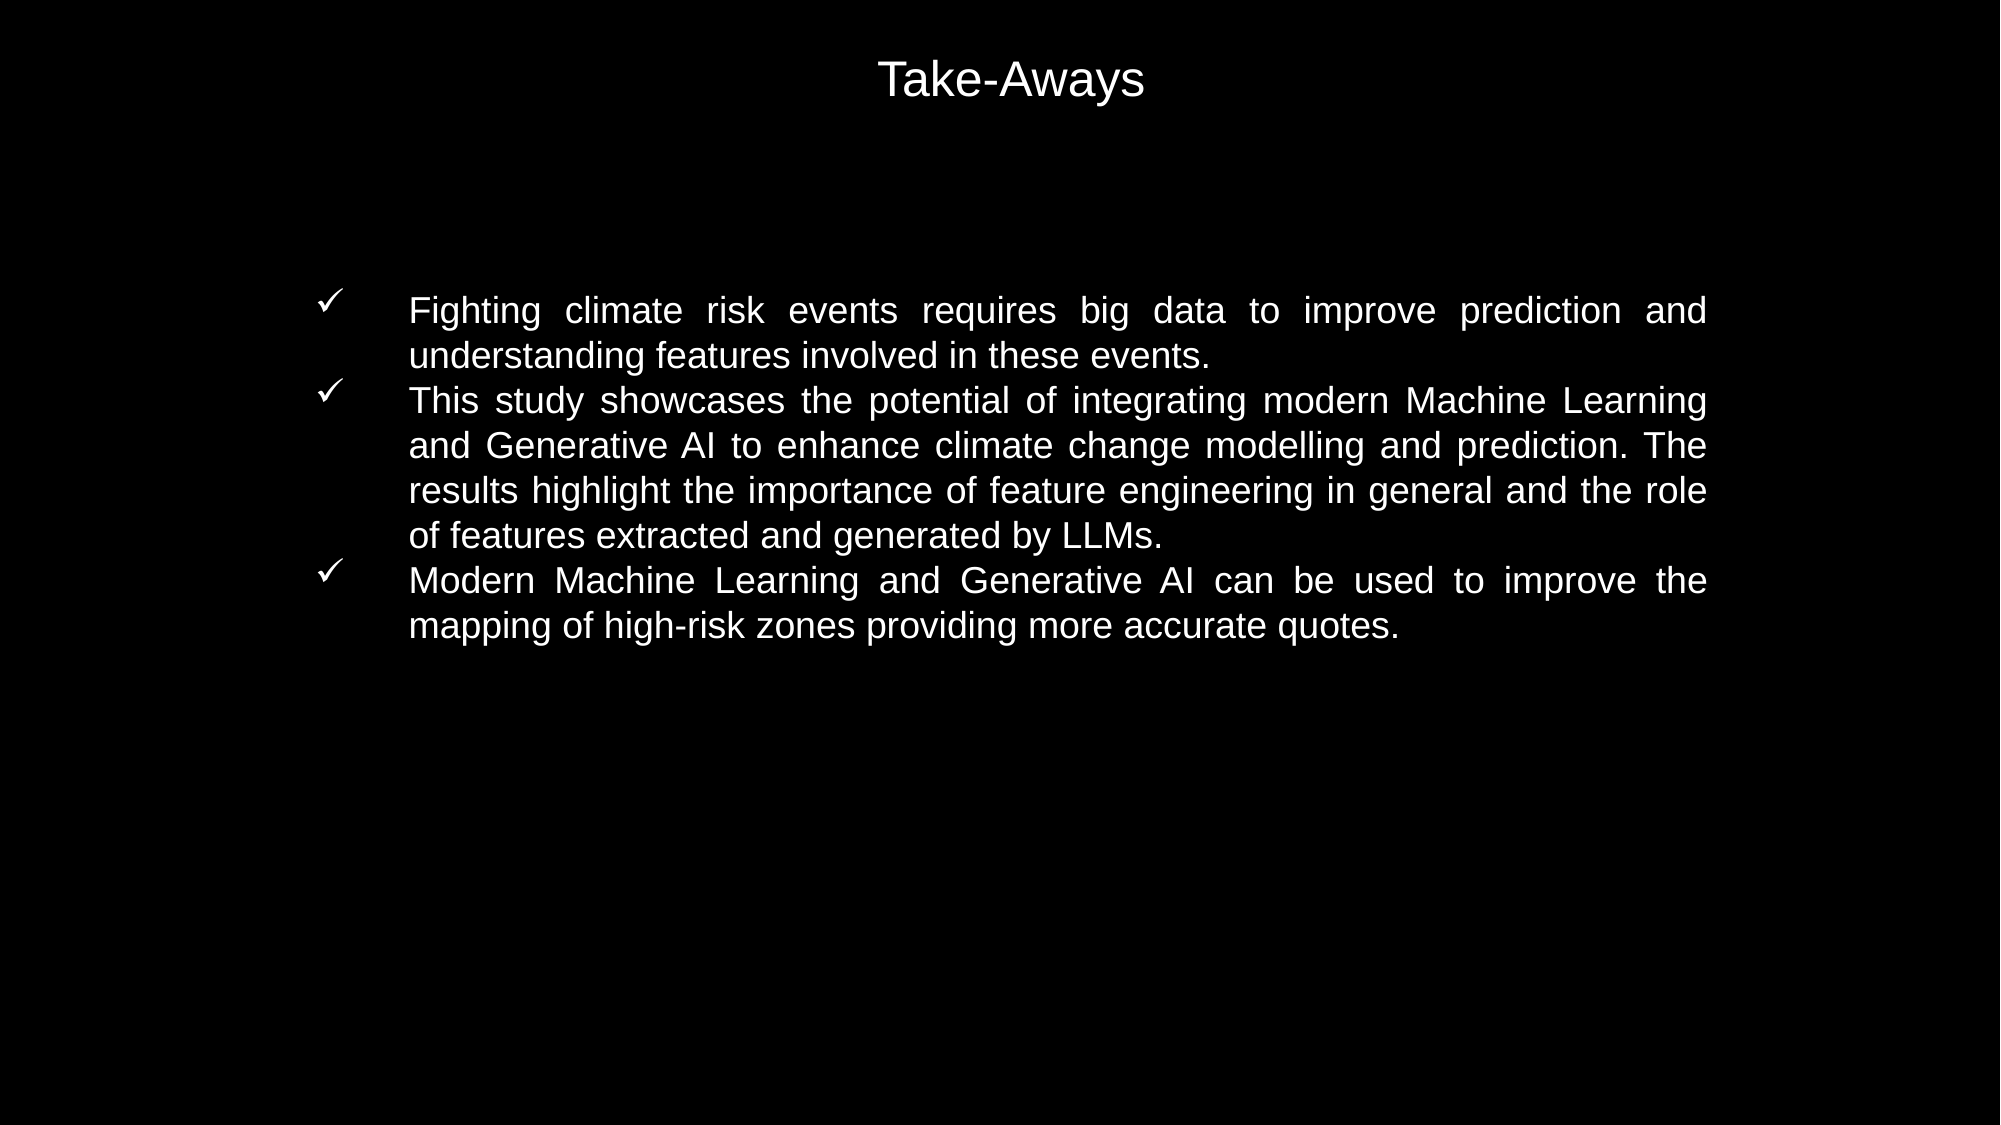

Take-Aways

Fighting climate risk events requires big data to improve prediction and understanding features involved in these events.
This study showcases the potential of integrating modern Machine Learning and Generative AI to enhance climate change modelling and prediction. The results highlight the importance of feature engineering in general and the role of features extracted and generated by LLMs.
Modern Machine Learning and Generative AI can be used to improve the mapping of high-risk zones providing more accurate quotes.